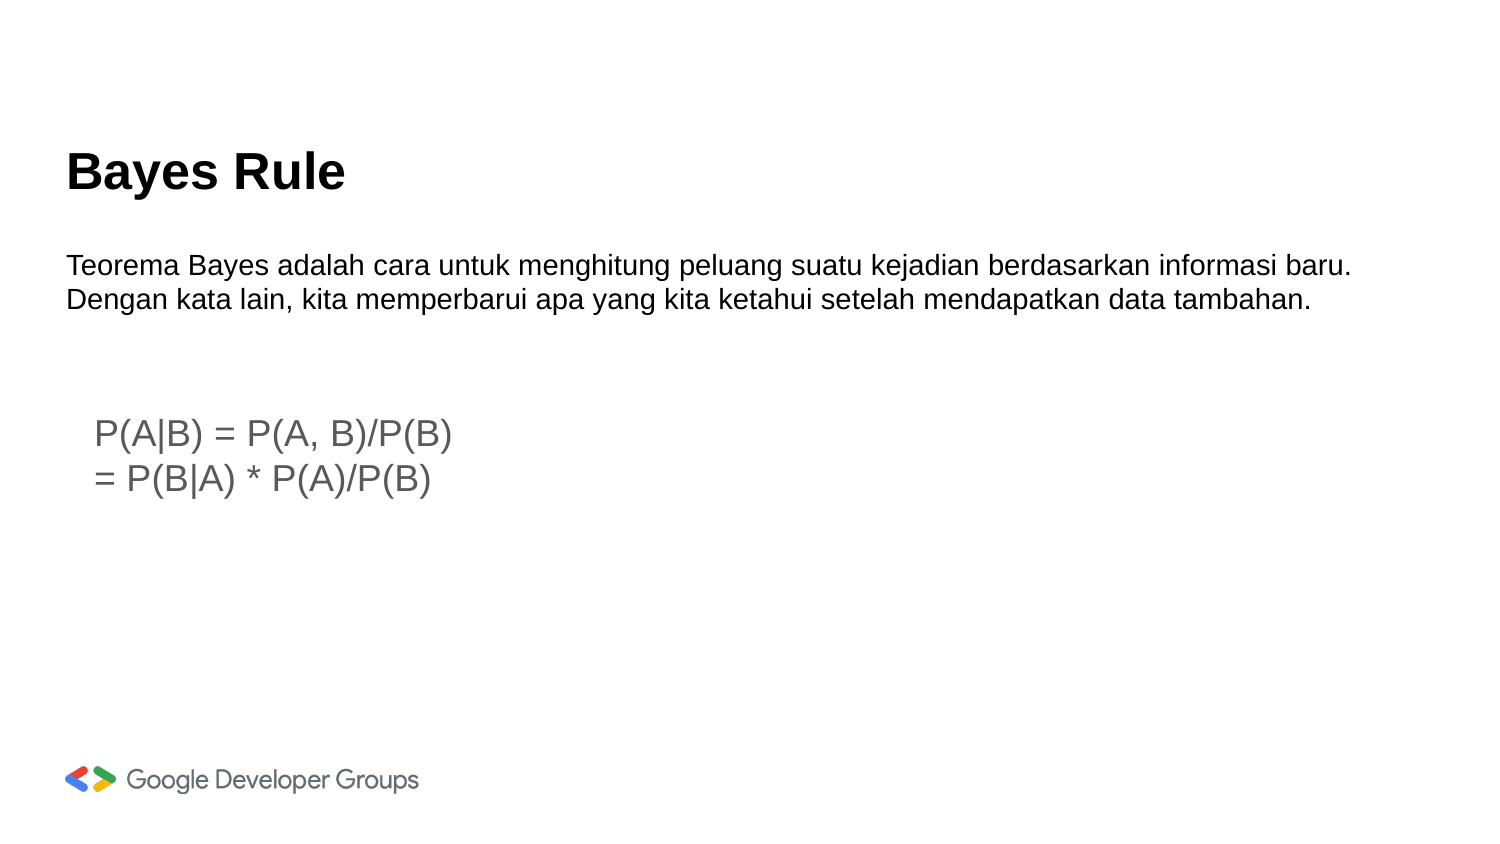

# Bayes Rule
Teorema Bayes adalah cara untuk menghitung peluang suatu kejadian berdasarkan informasi baru. Dengan kata lain, kita memperbarui apa yang kita ketahui setelah mendapatkan data tambahan.
P(A|B) = P(A, B)/P(B)
= P(B|A) * P(A)/P(B)